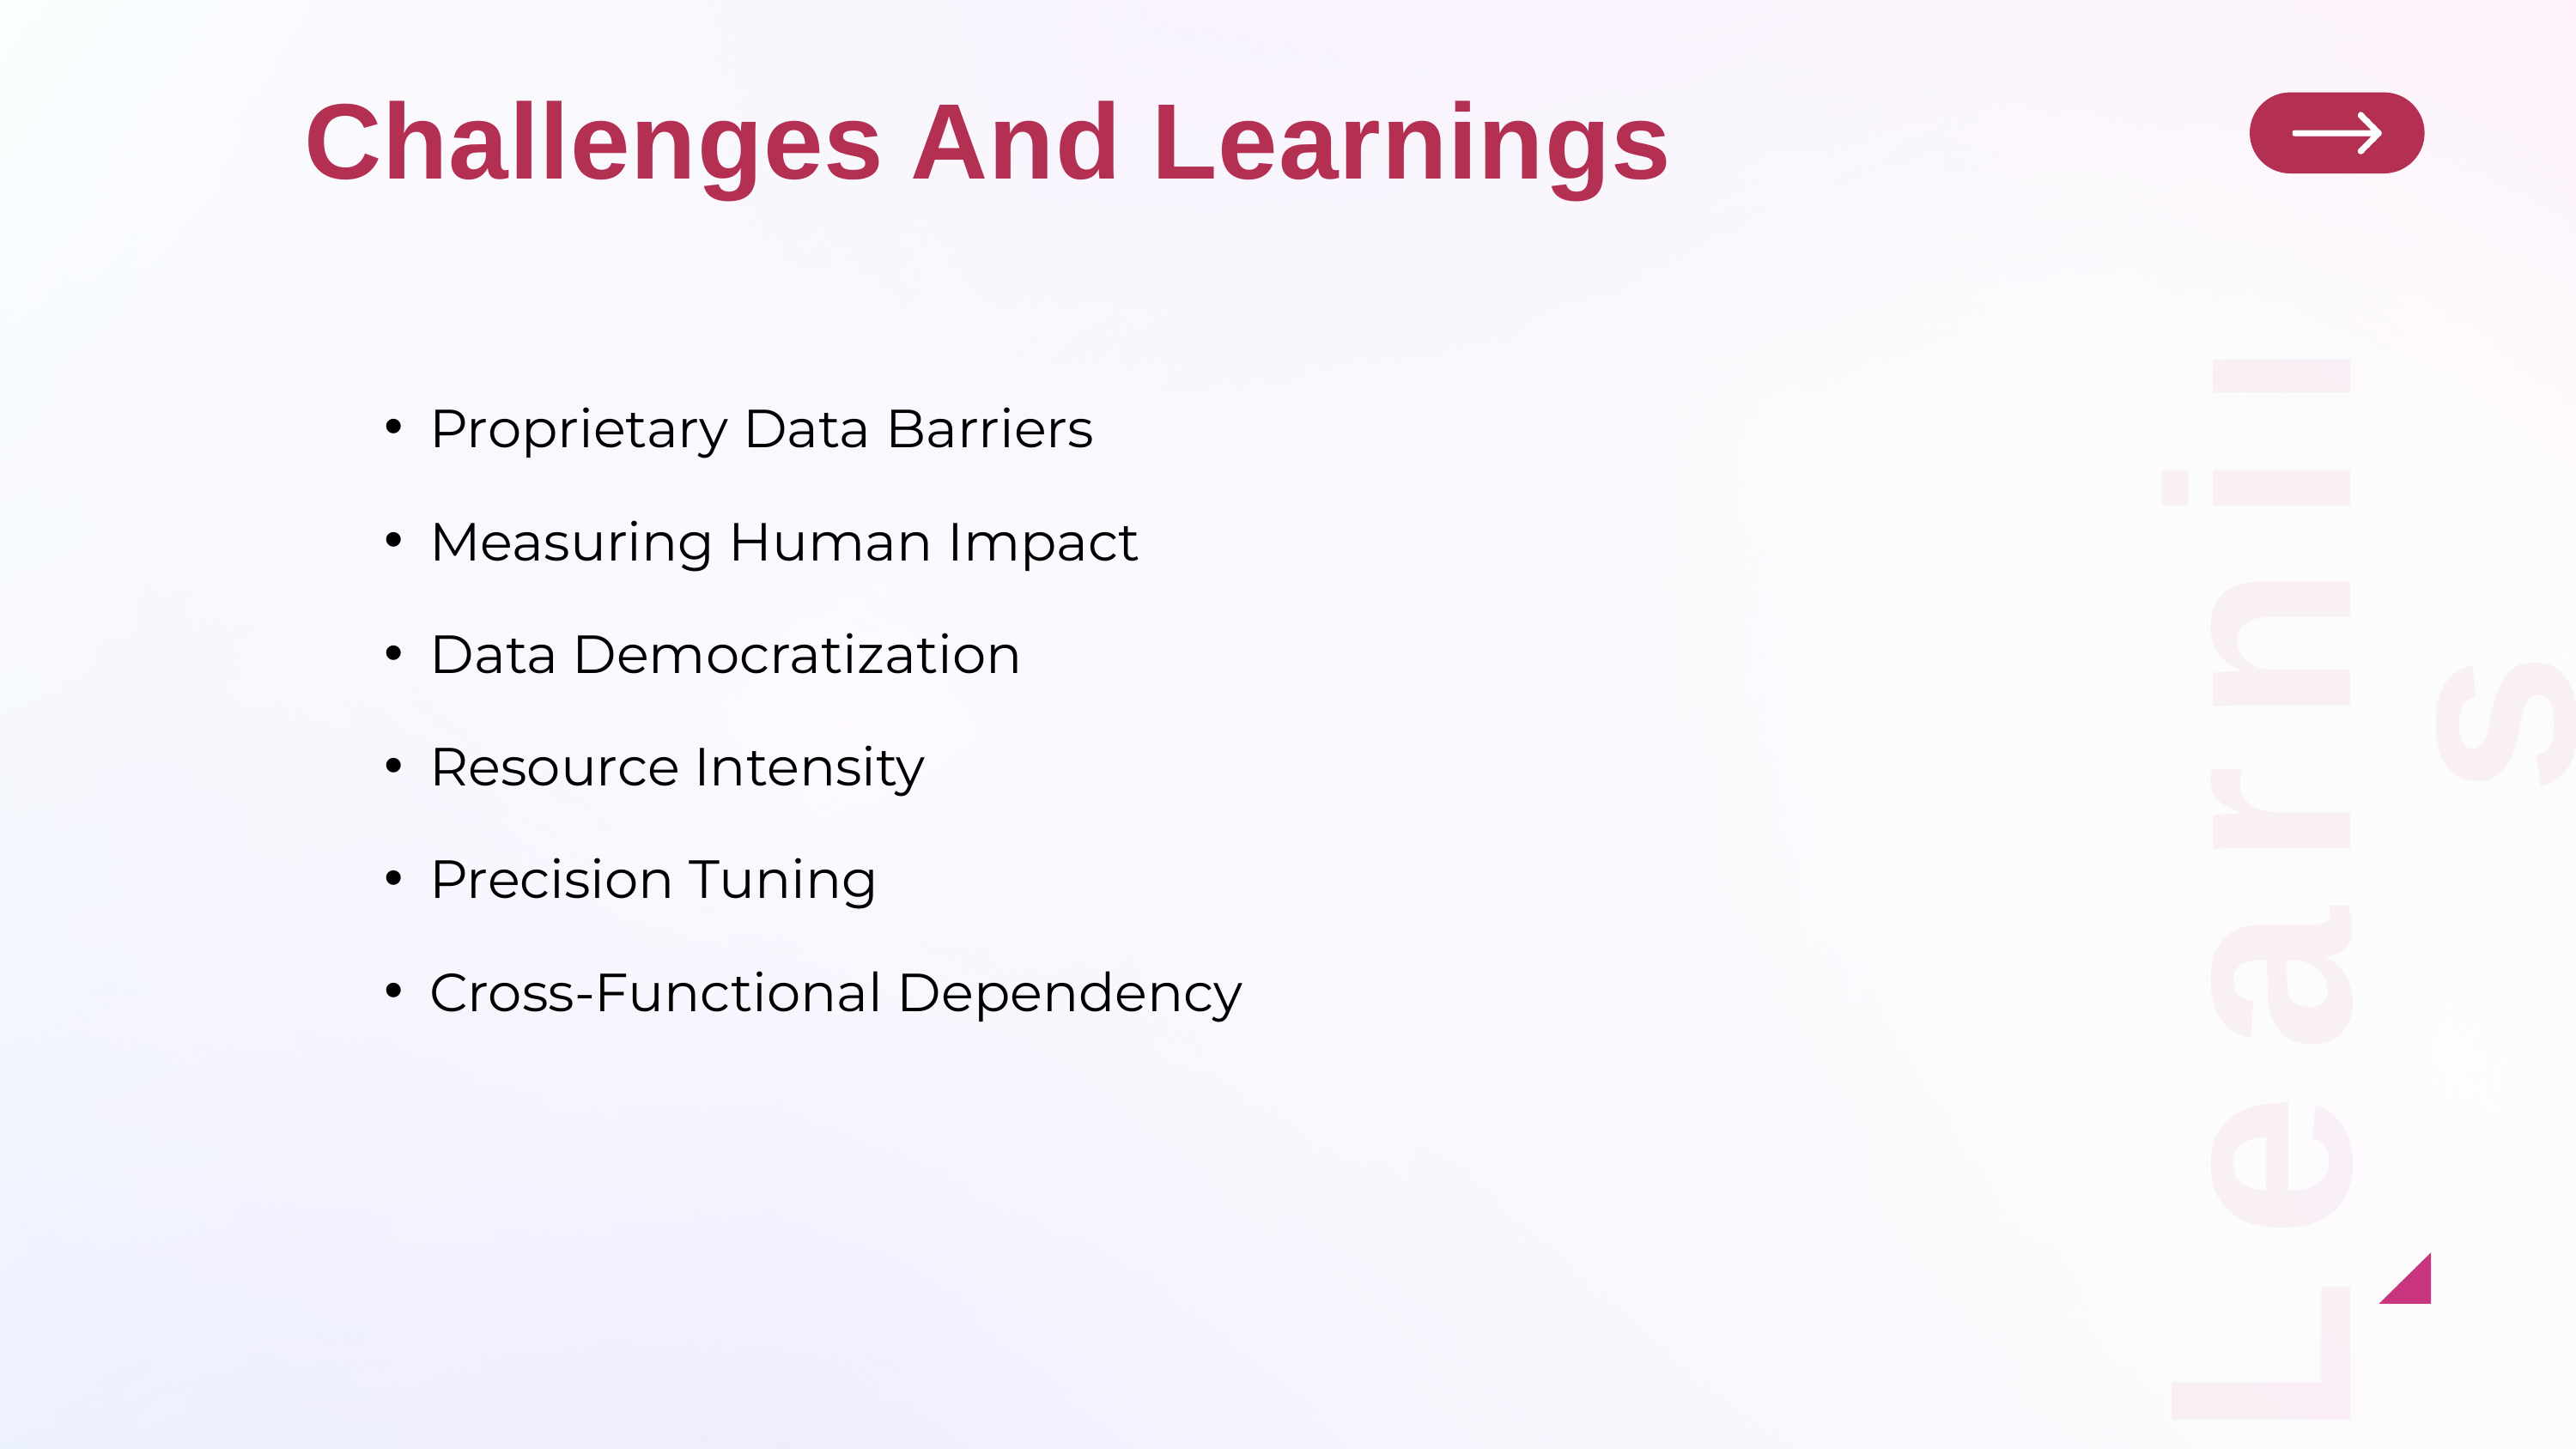

Challenges And Learnings

Proprietary Data Barriers
Measuring Human Impact
Learnings
Data Democratization
Resource Intensity
Precision Tuning
Cross-Functional Dependency